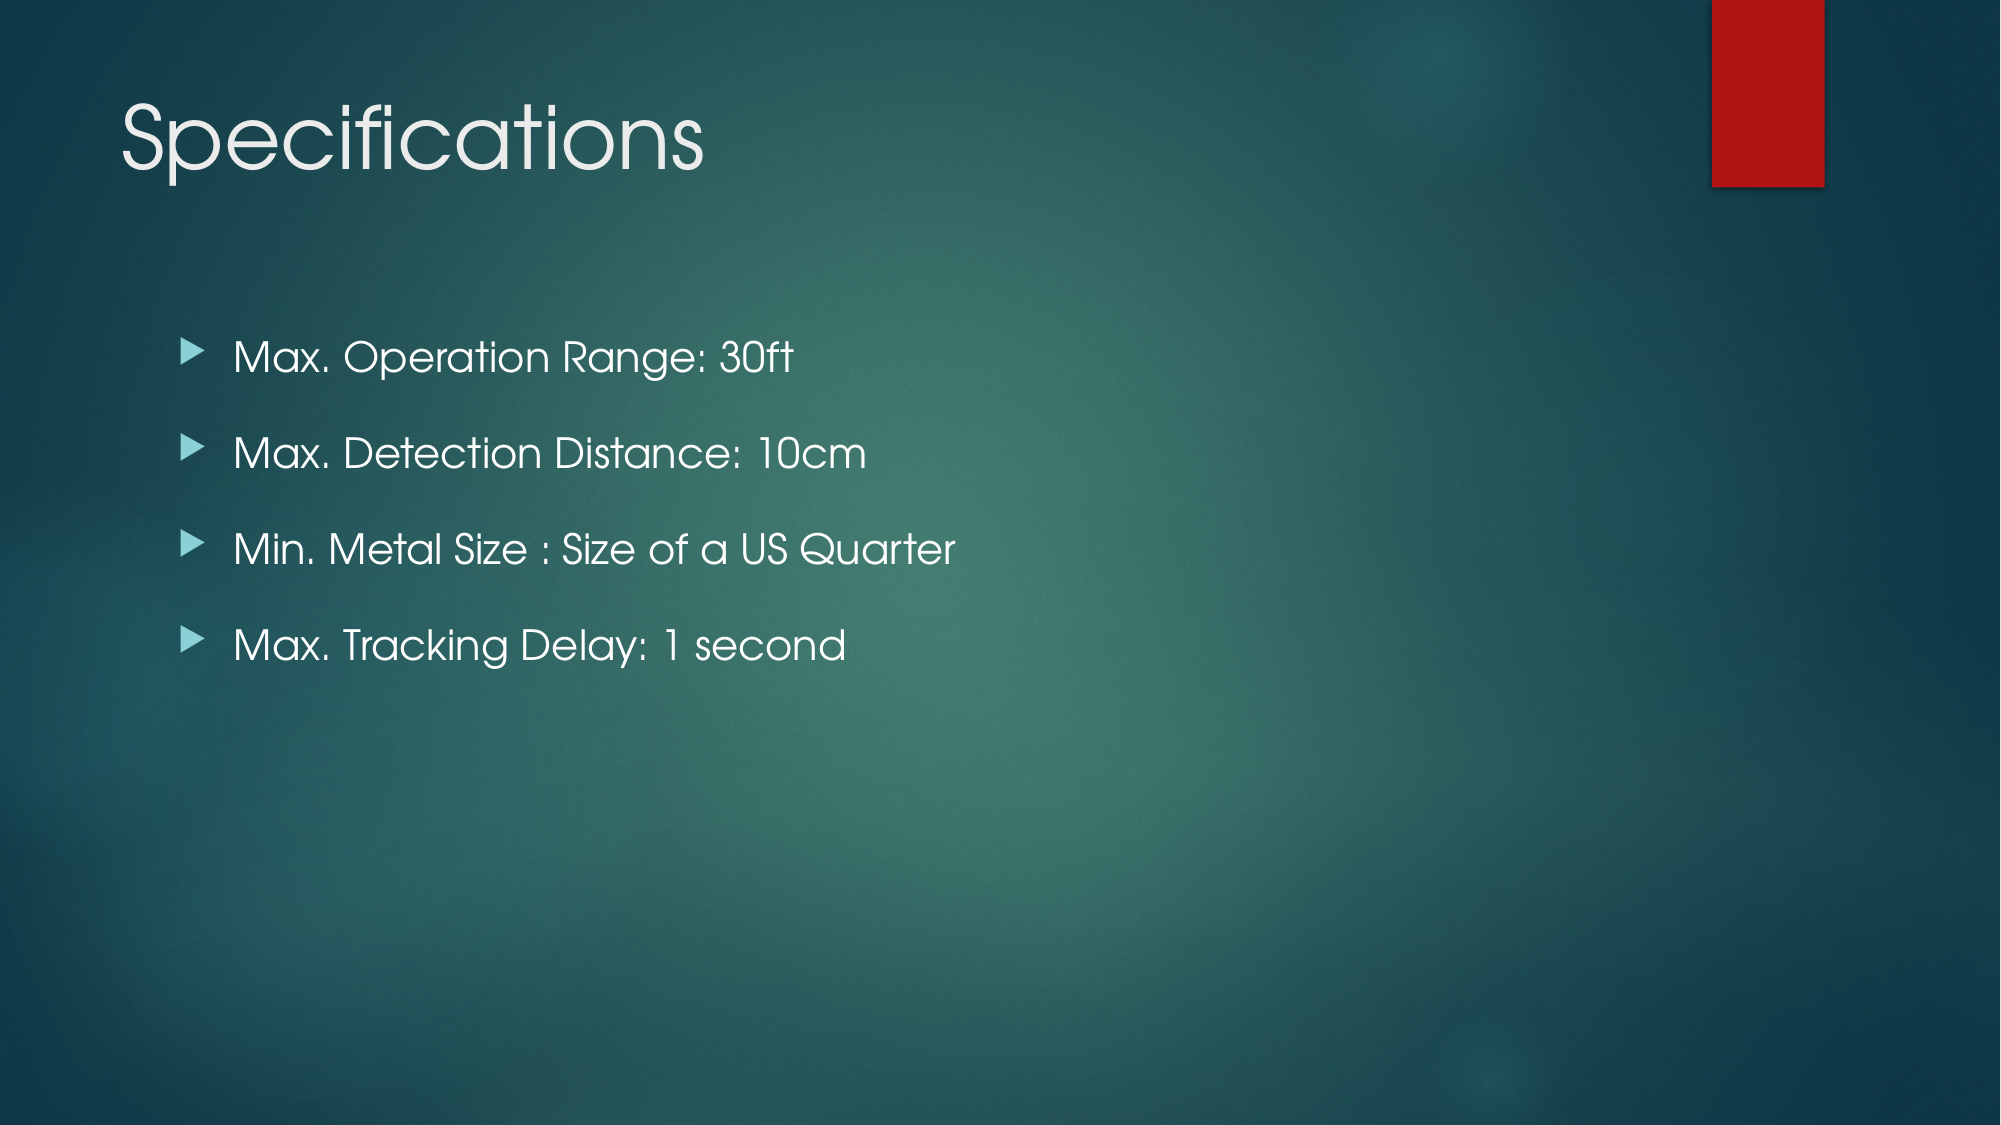

# Specifications
Max. Operation Range: 30ft
Max. Detection Distance: 10cm
Min. Metal Size : Size of a US Quarter
Max. Tracking Delay: 1 second